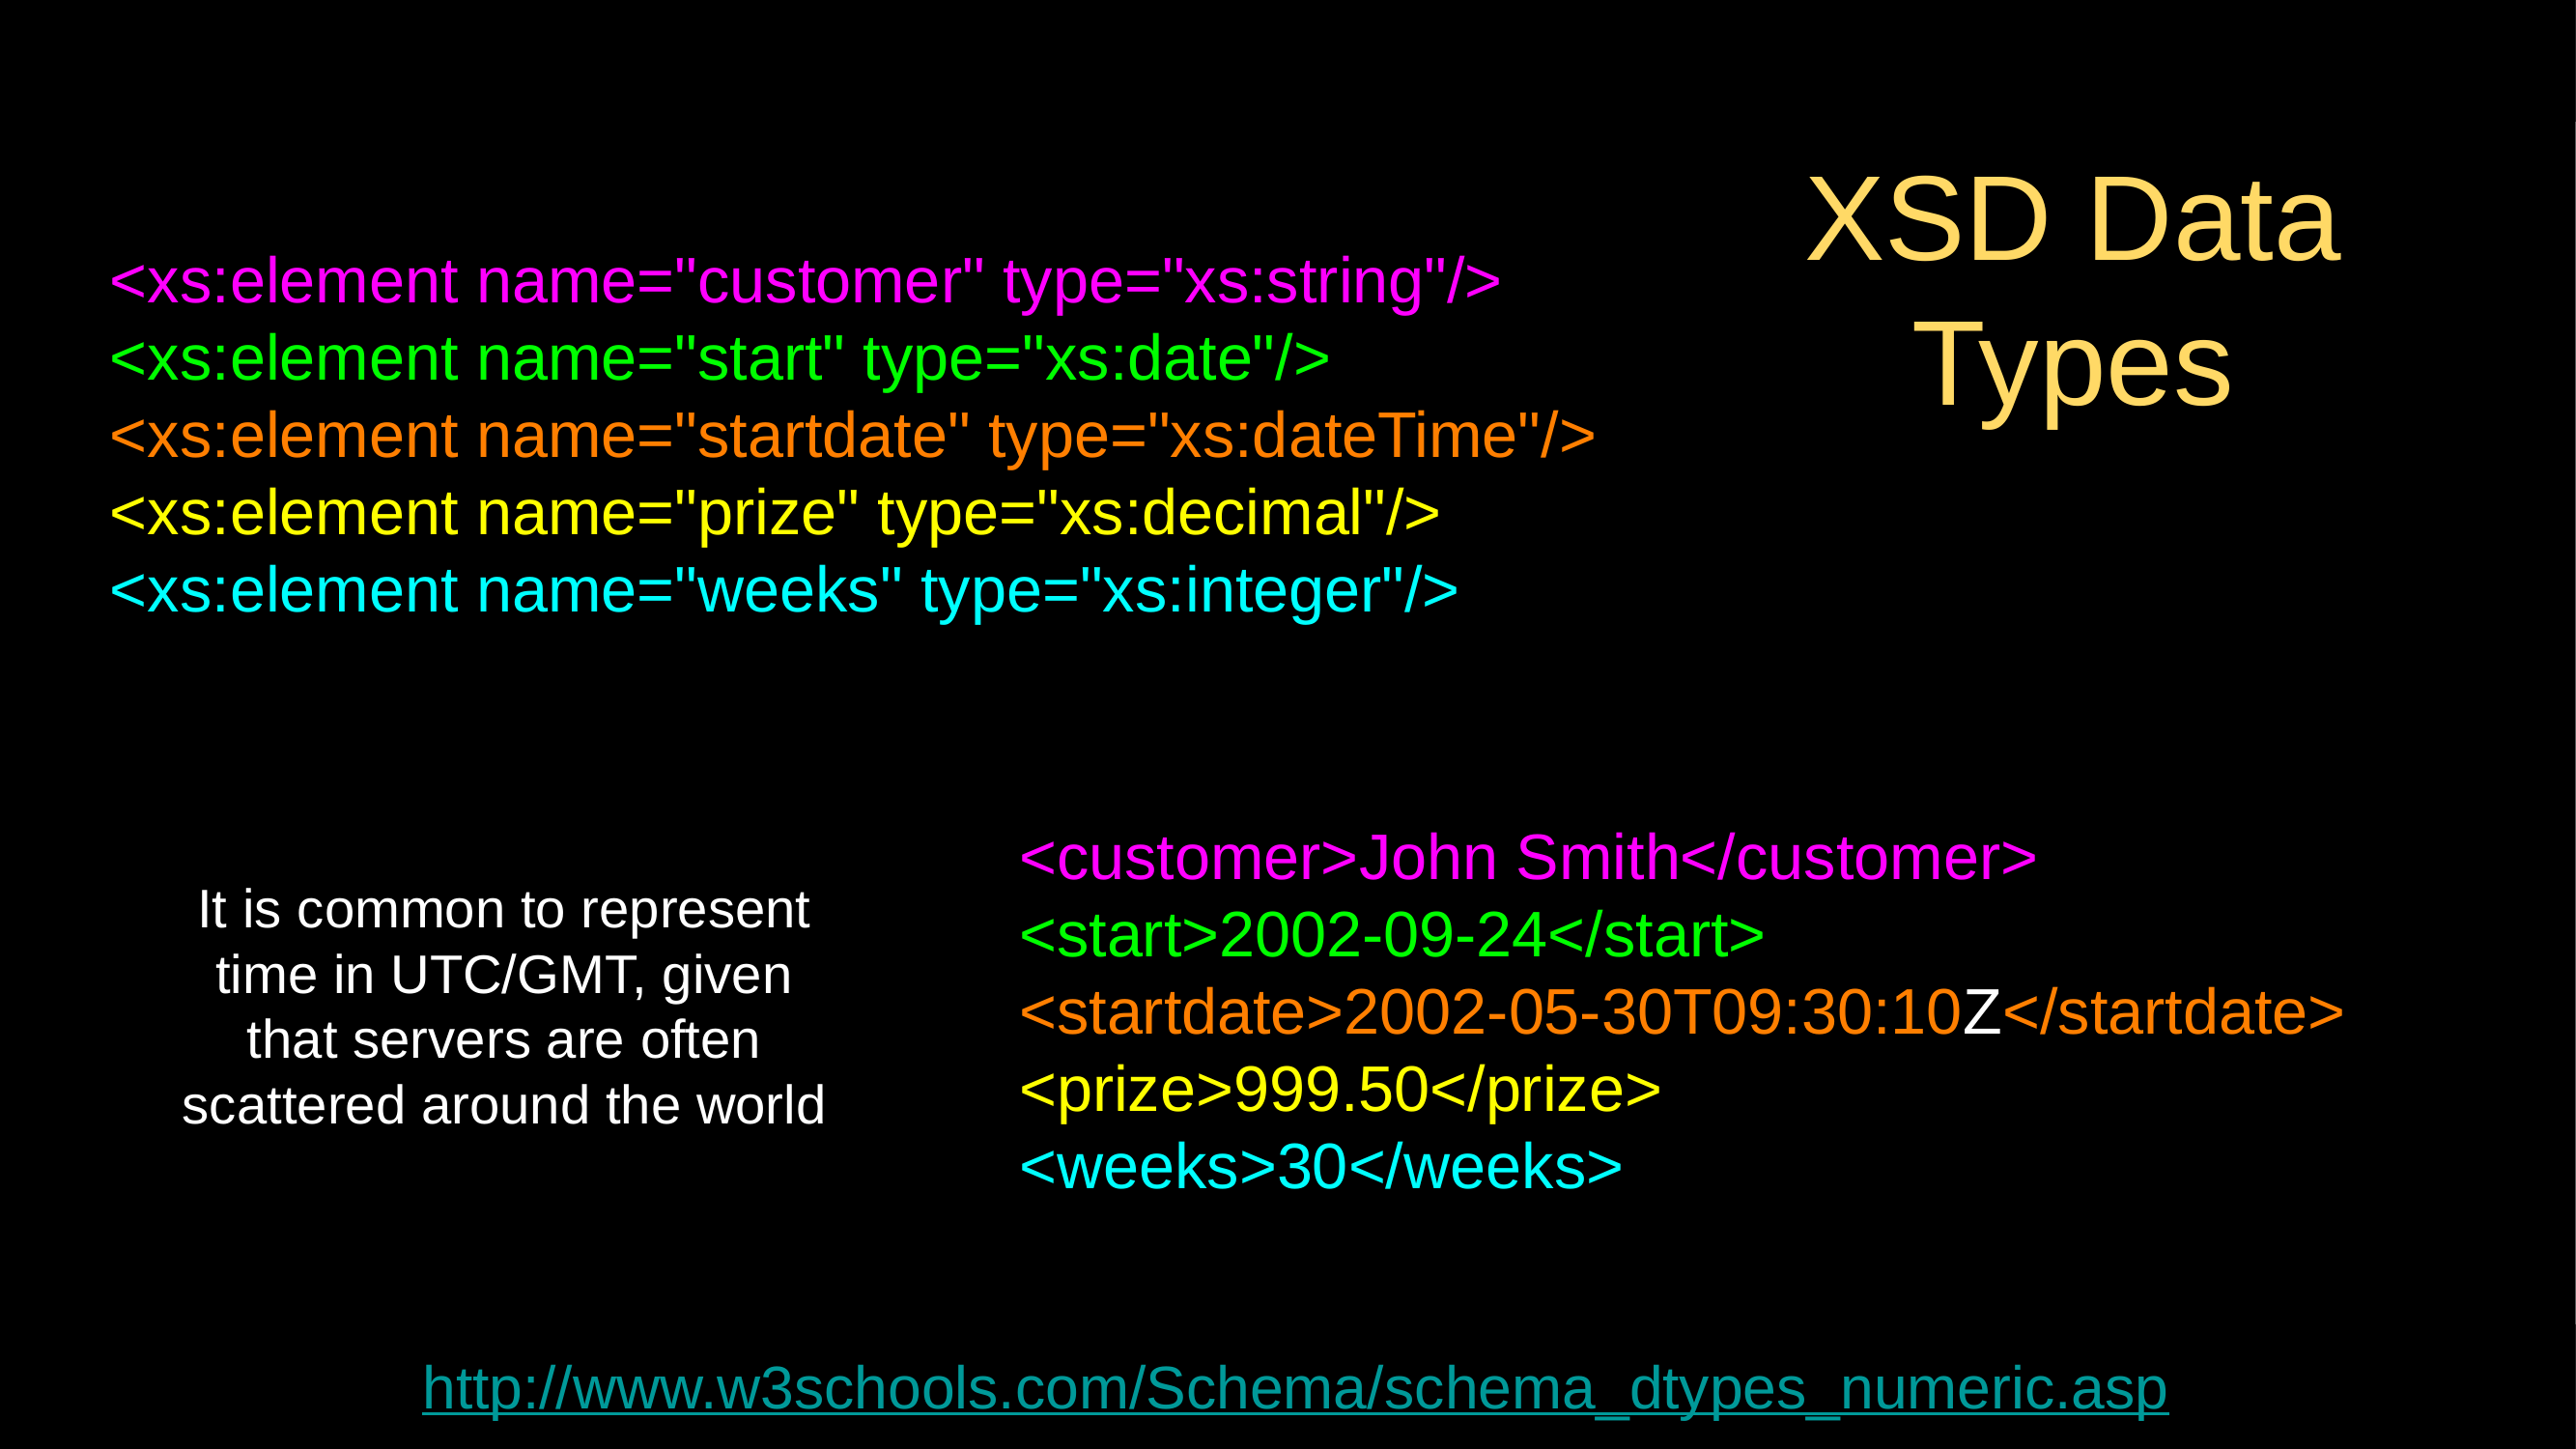

# XSD Data Types
<xs:element name="customer" type="xs:string"/>
<xs:element name="start" type="xs:date"/>
<xs:element name="startdate" type="xs:dateTime"/>
<xs:element name="prize" type="xs:decimal"/>
<xs:element name="weeks" type="xs:integer"/>
<customer>John Smith</customer>
<start>2002-09-24</start>
<startdate>2002-05-30T09:30:10Z</startdate>
<prize>999.50</prize>
<weeks>30</weeks>

It is common to represent time in UTC/GMT, given that servers are often scattered around the world
http://www.w3schools.com/Schema/schema_dtypes_numeric.asp